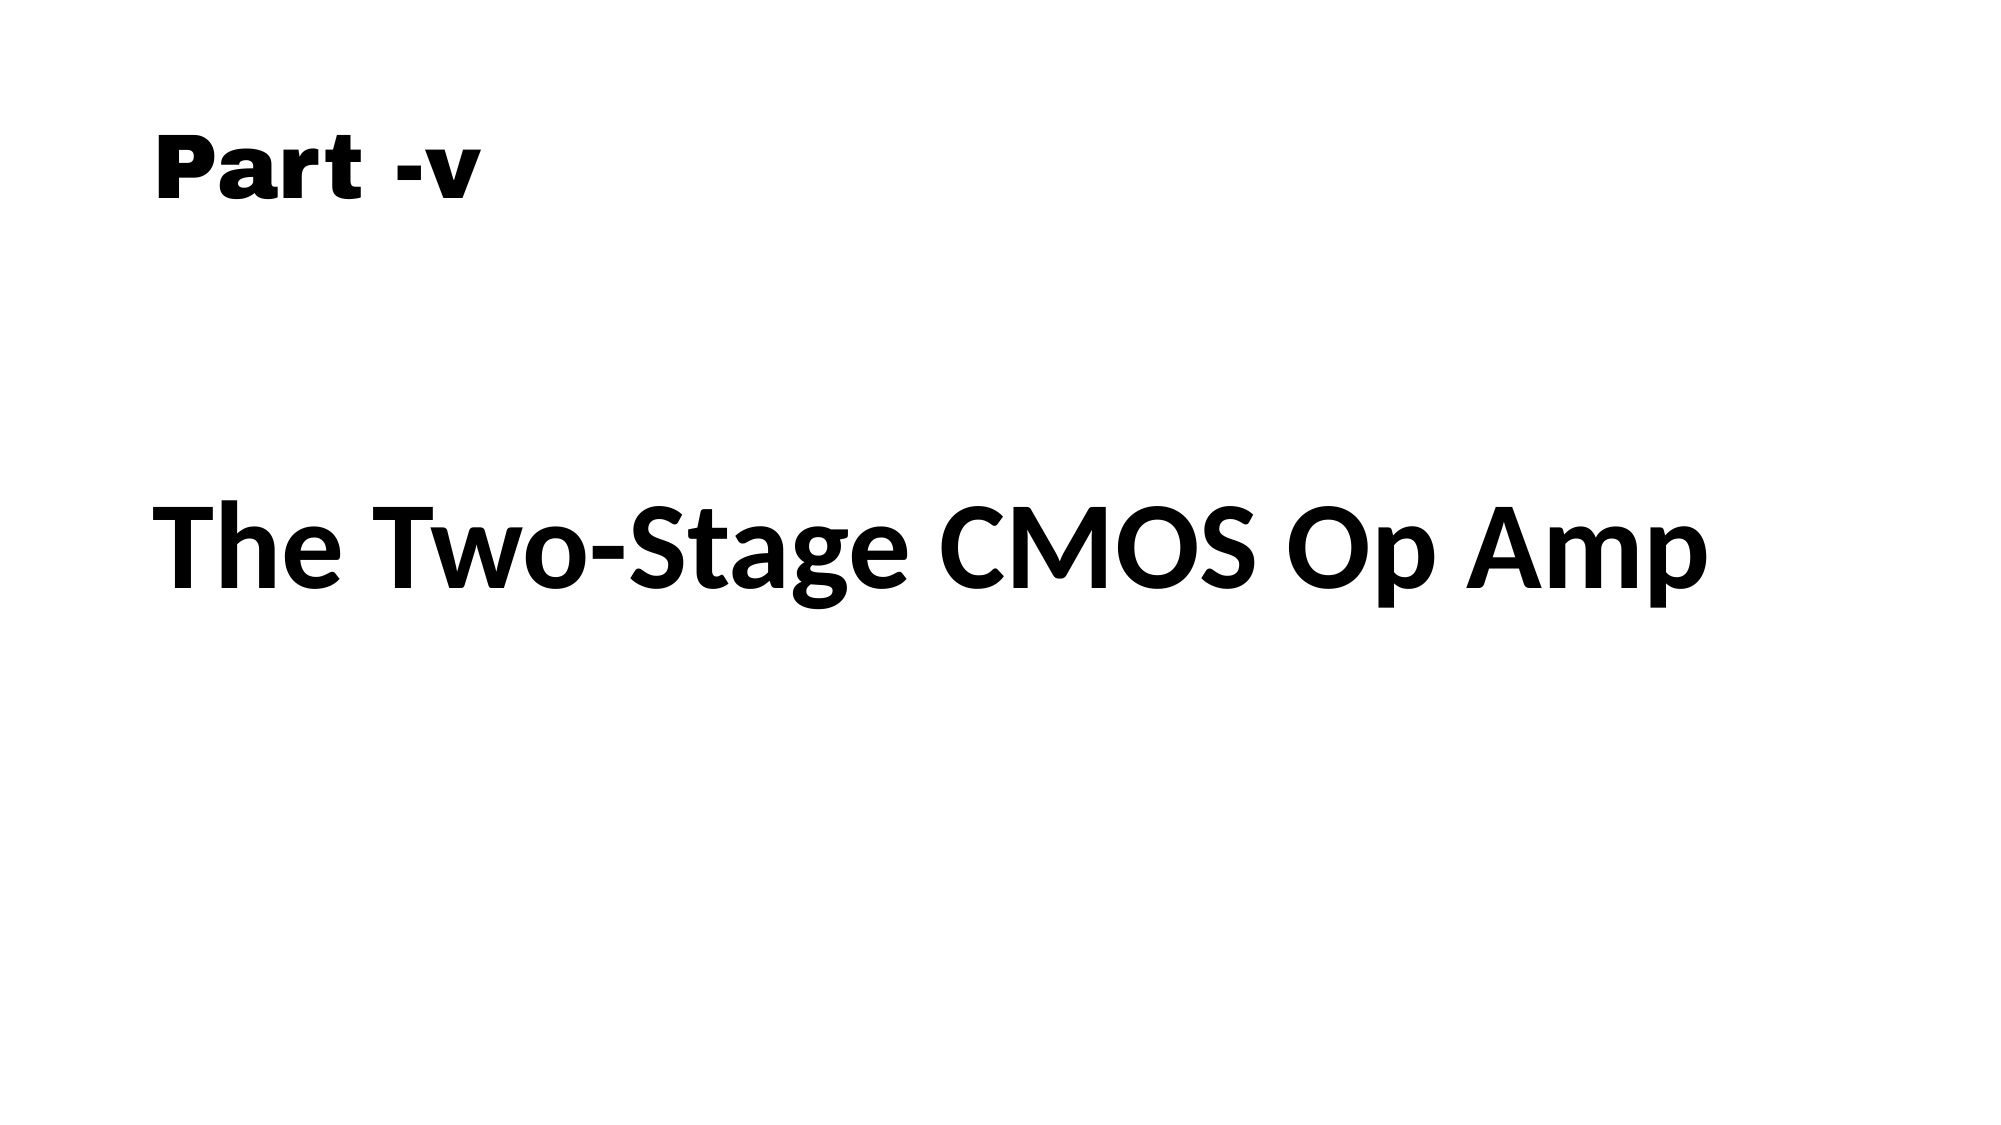

# Part -v
The Two-Stage CMOS Op Amp